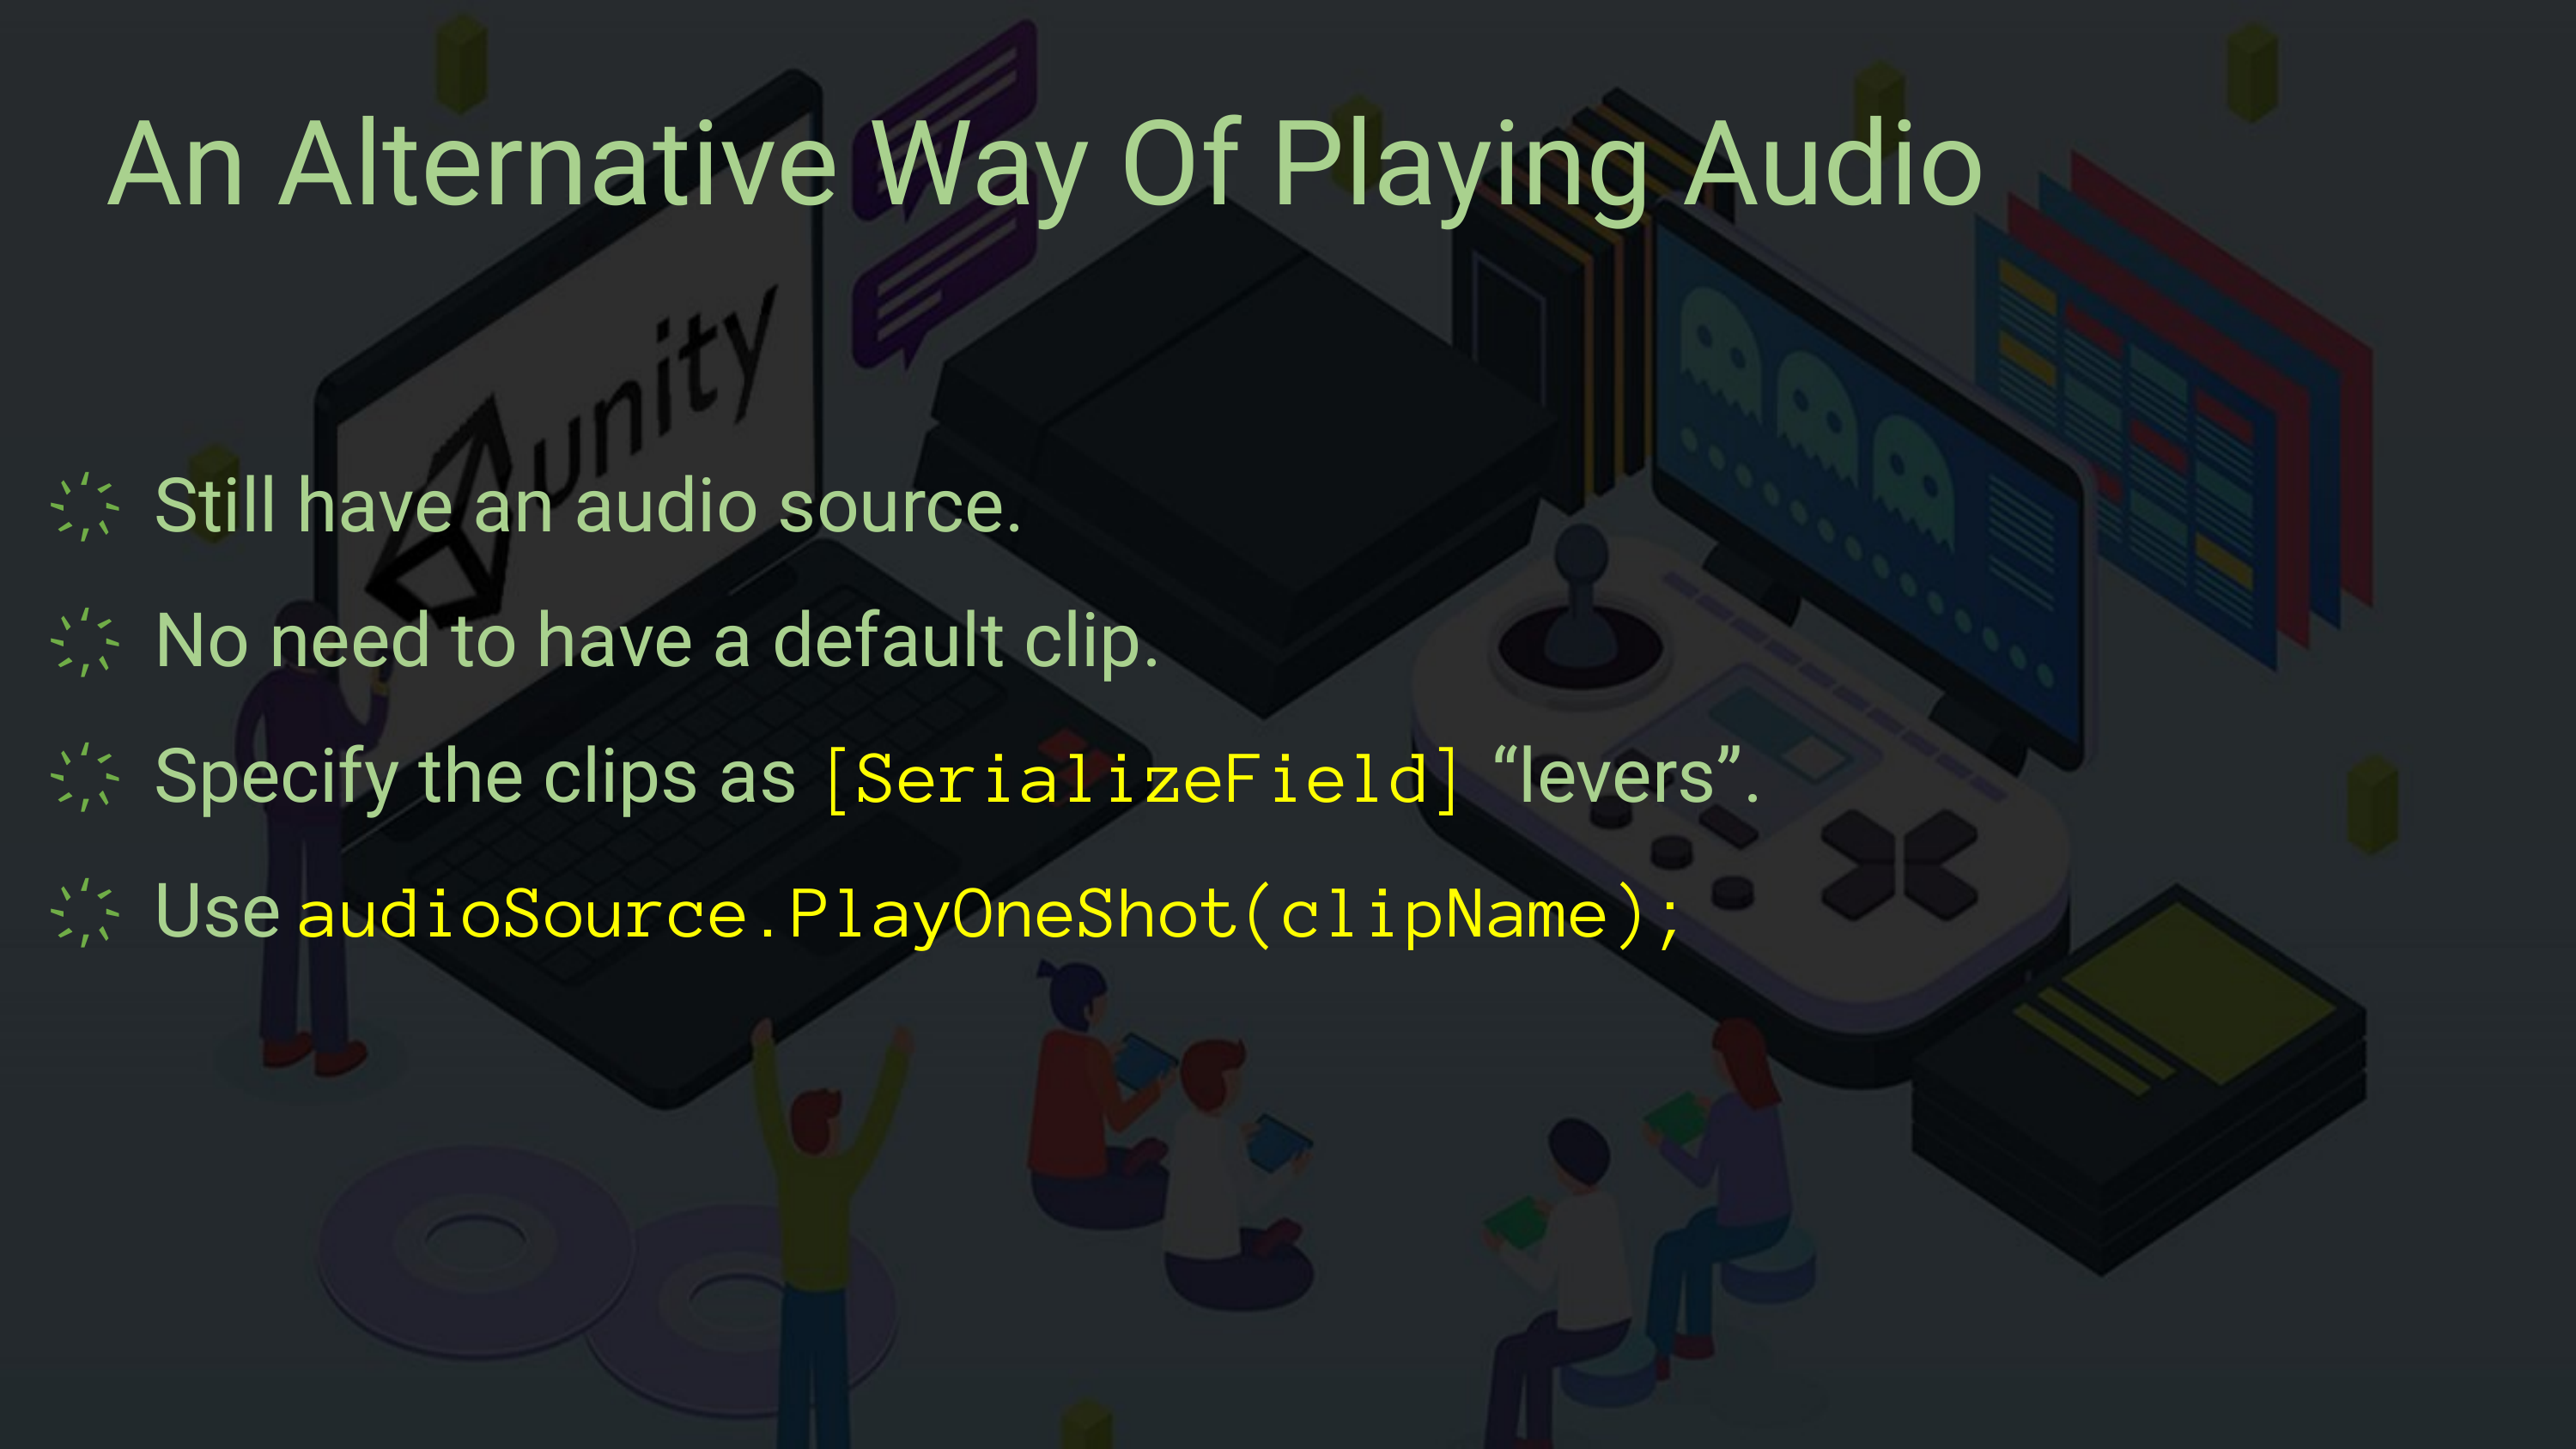

# An Alternative Way Of Playing Audio
Still have an audio source.
No need to have a default clip.
Specify the clips as [SerializeField] “levers”.
Use audioSource.PlayOneShot(clipName);